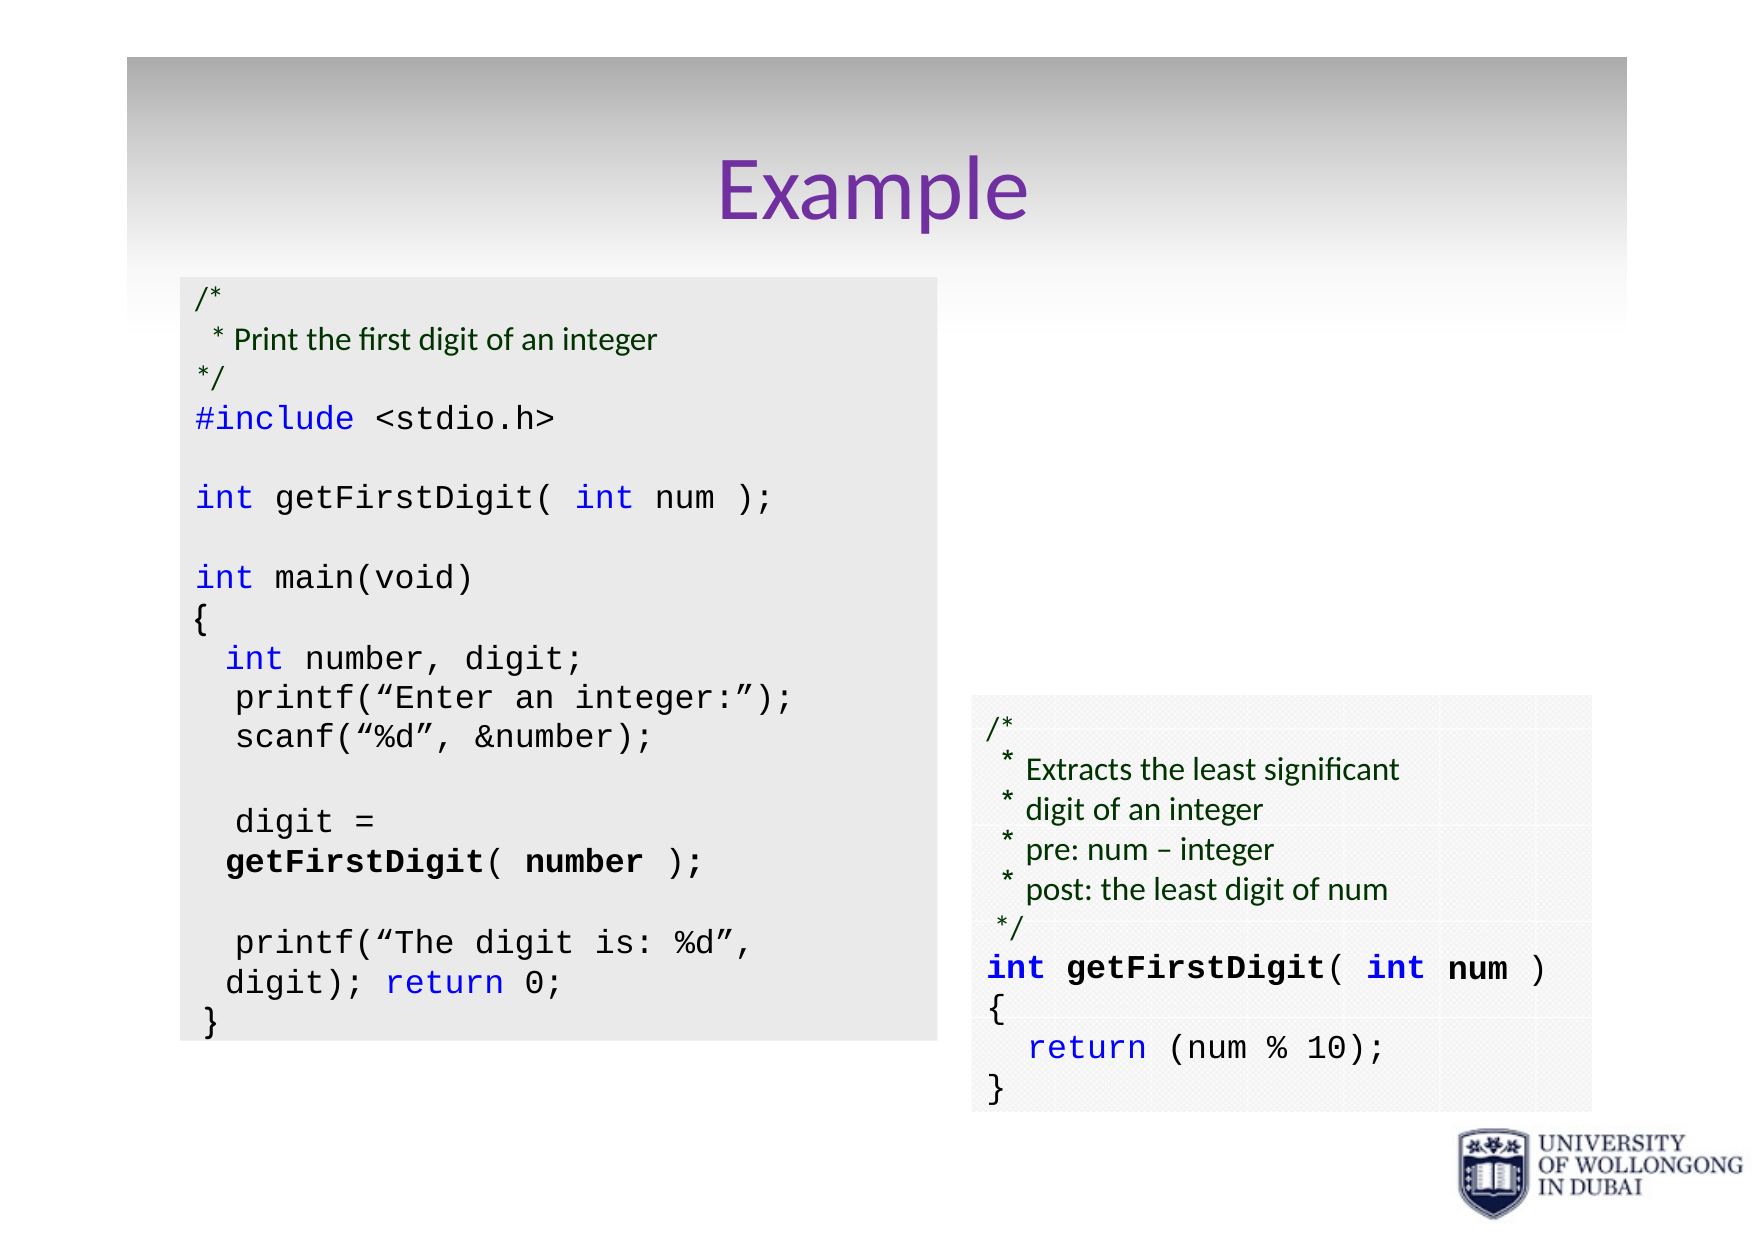

# Example
/*
* Print the first digit of an integer
*/
#include <stdio.h>
int getFirstDigit( int num ); int main(void)
{
int number, digit; printf(“Enter an integer:”); scanf(“%d”, &number);

digit = getFirstDigit( number );

printf(“The digit is: %d”, digit); return 0;
}

/*
Extracts the least significant
digit of an integer
pre: num – integer
post: the least digit of num
*/
int getFirstDigit( int
{
return (num % 10);
}
num )